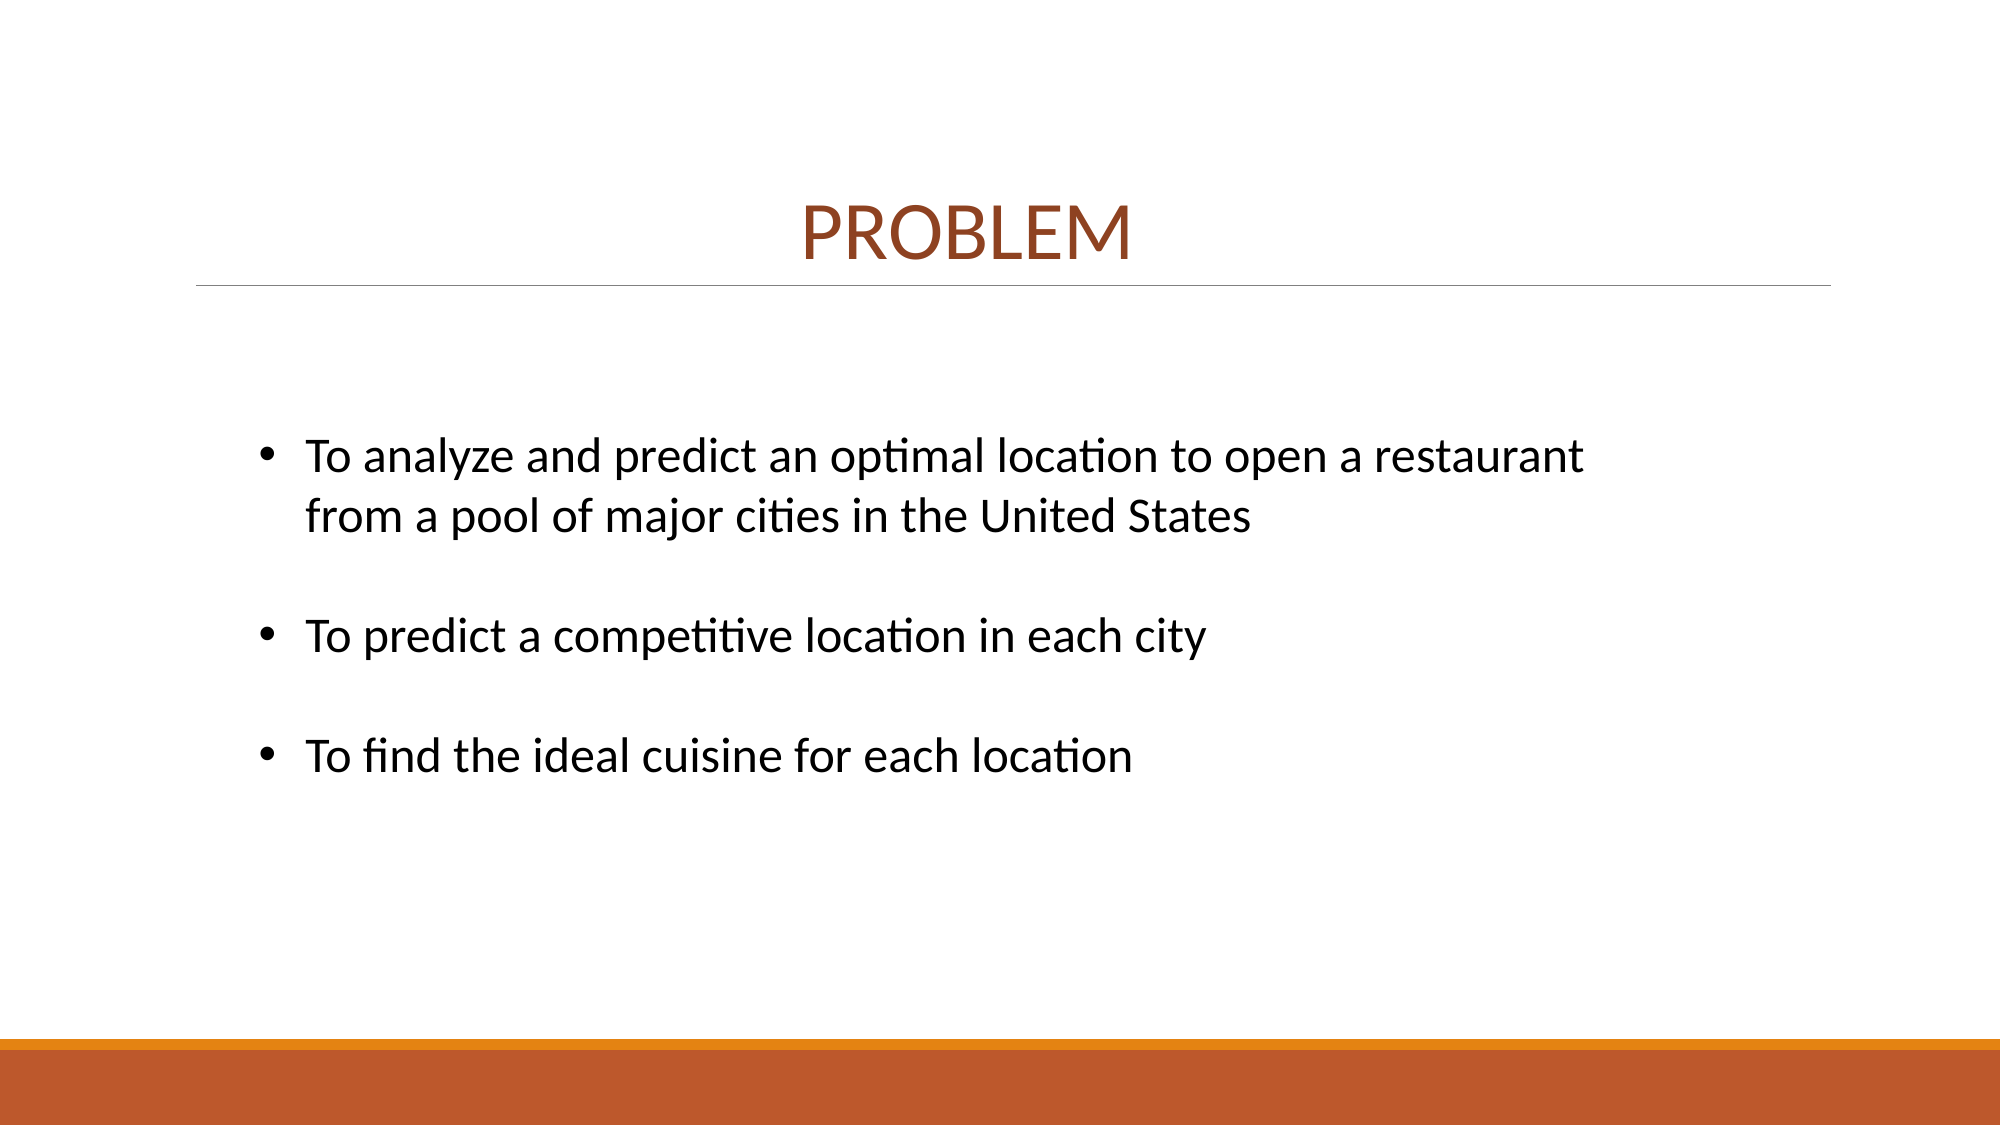

PROBLEM
To analyze and predict an optimal location to open a restaurant from a pool of major cities in the United States

To predict a competitive location in each city

To find the ideal cuisine for each location